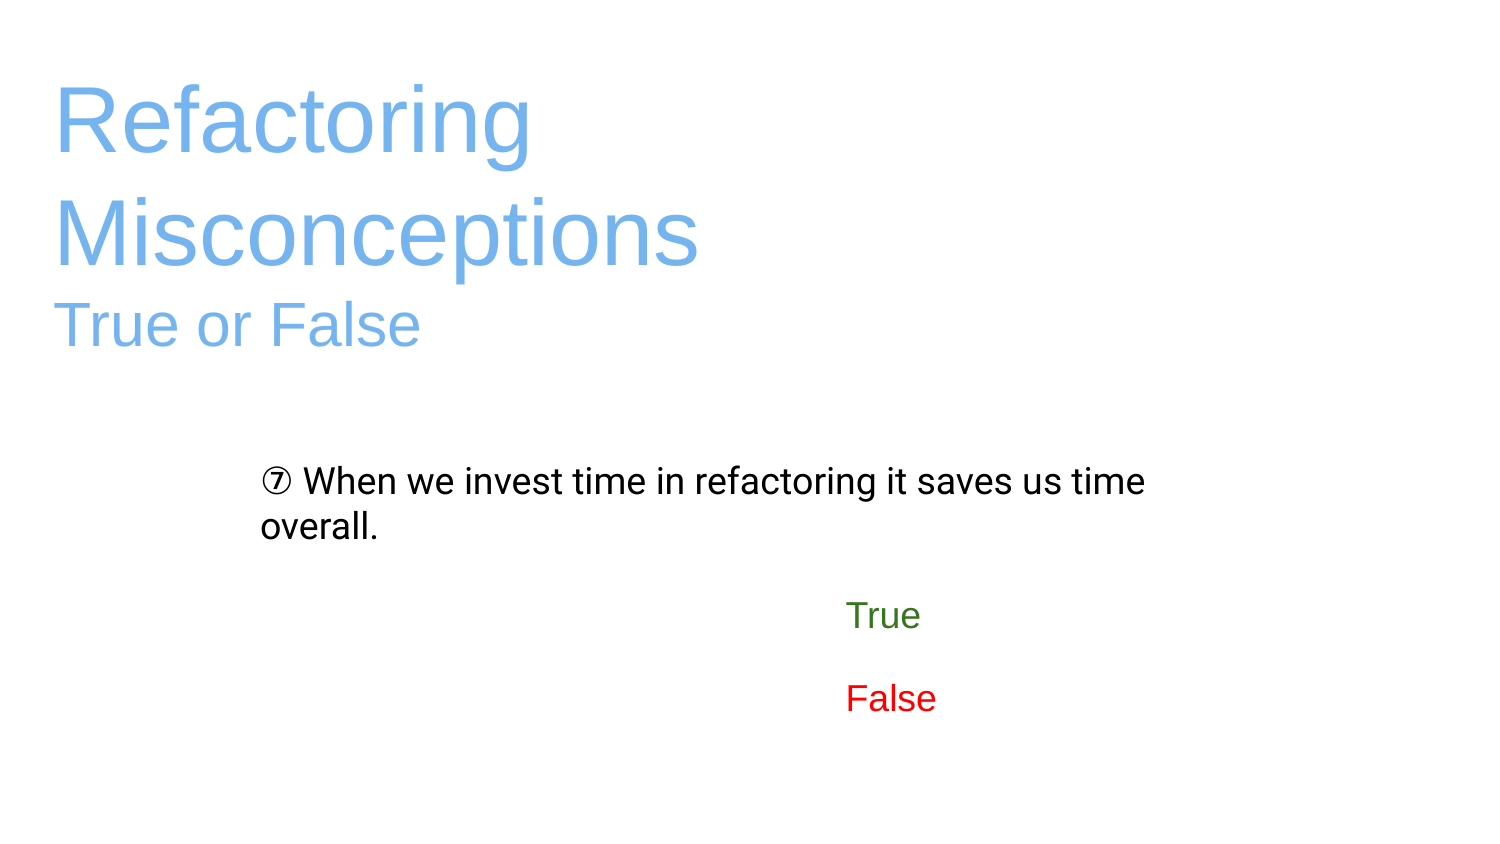

# Refactoring Misconceptions
True or False
⑦ When we invest time in refactoring it saves us time overall.
True
False